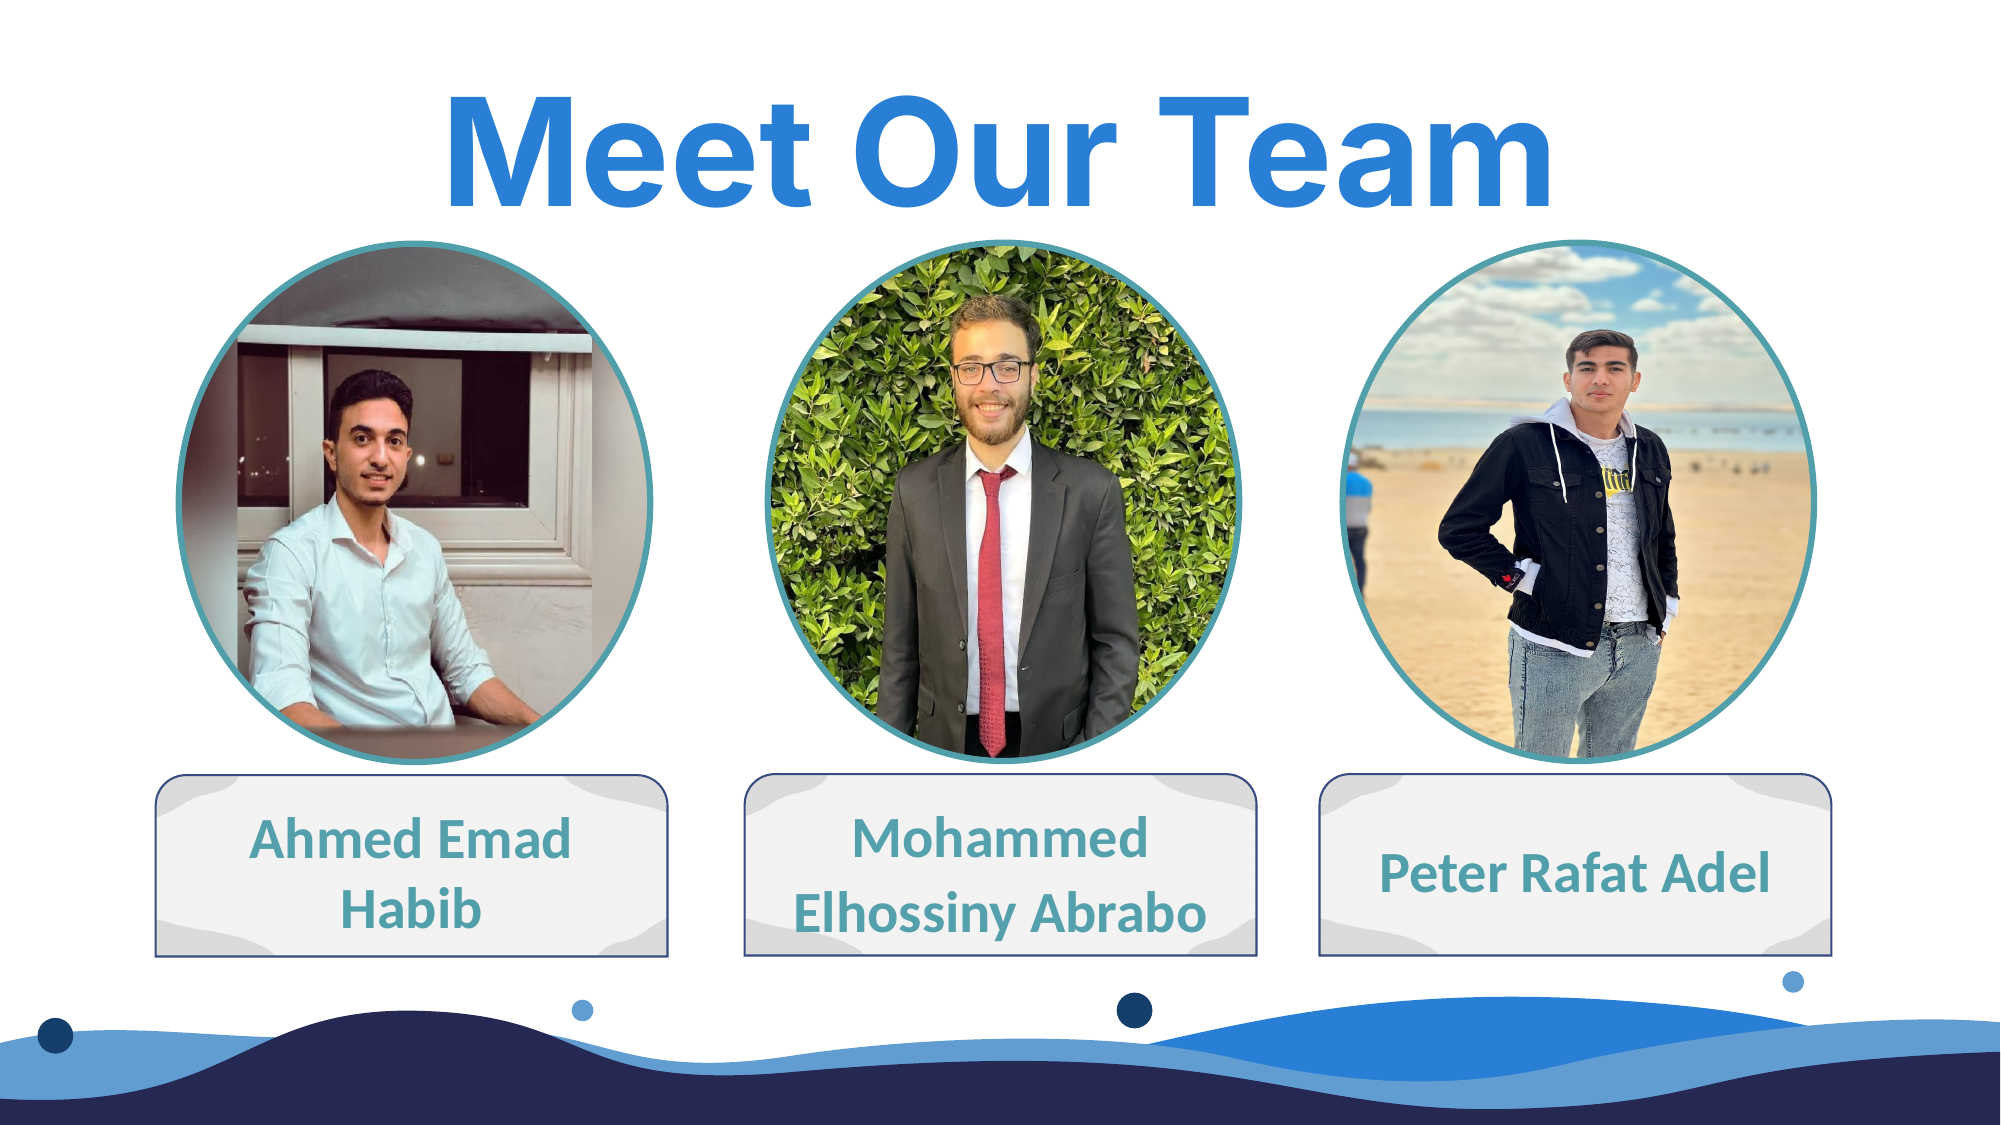

Meet Our Team

Mohammed Elhossiny Abrabo

Peter Rafat Adel

Ahmed Emad Habib